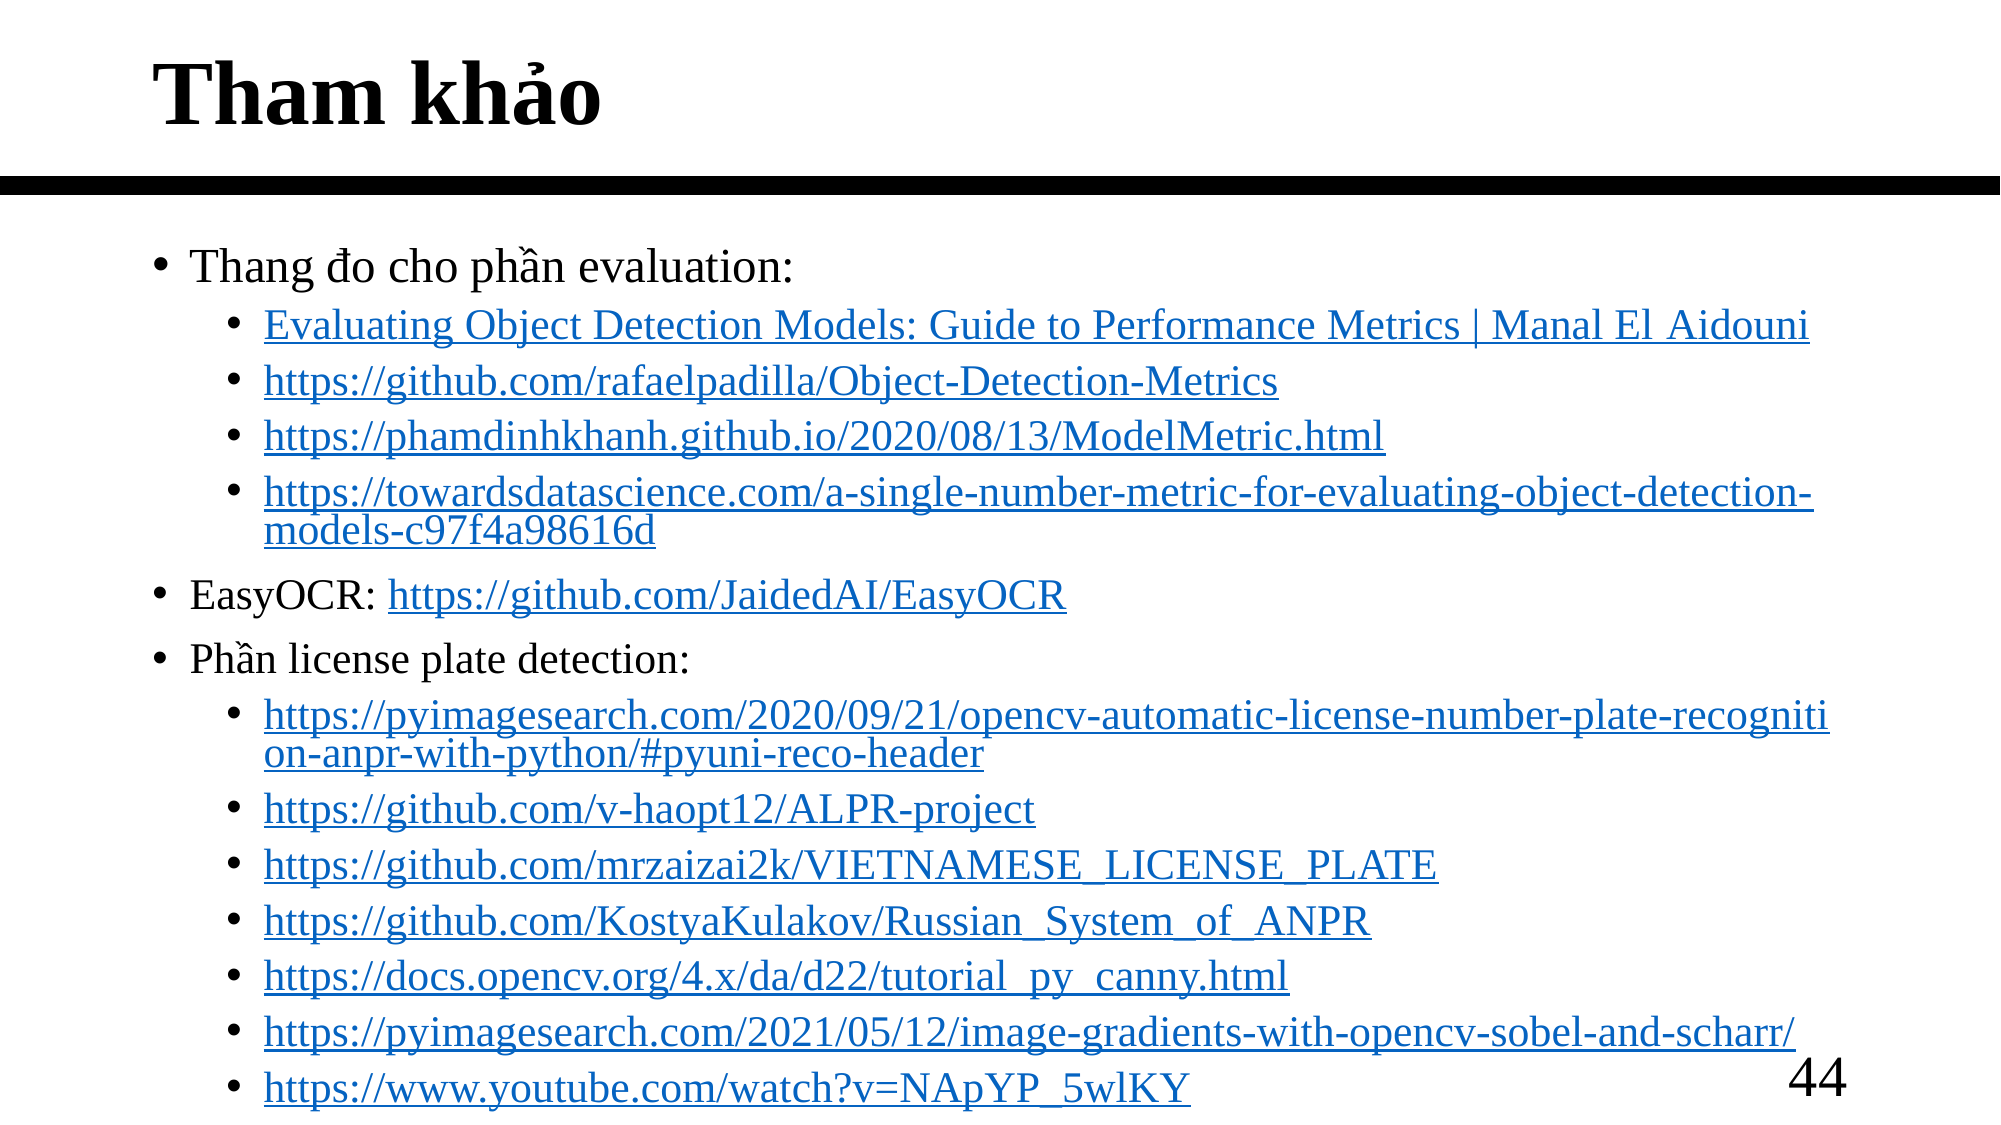

# Tham khảo
Thang đo cho phần evaluation:
Evaluating Object Detection Models: Guide to Performance Metrics | Manal El Aidouni
https://github.com/rafaelpadilla/Object-Detection-Metrics
https://phamdinhkhanh.github.io/2020/08/13/ModelMetric.html
https://towardsdatascience.com/a-single-number-metric-for-evaluating-object-detection-models-c97f4a98616d
EasyOCR: https://github.com/JaidedAI/EasyOCR
Phần license plate detection:
https://pyimagesearch.com/2020/09/21/opencv-automatic-license-number-plate-recognition-anpr-with-python/#pyuni-reco-header
https://github.com/v-haopt12/ALPR-project
https://github.com/mrzaizai2k/VIETNAMESE_LICENSE_PLATE
https://github.com/KostyaKulakov/Russian_System_of_ANPR
https://docs.opencv.org/4.x/da/d22/tutorial_py_canny.html
https://pyimagesearch.com/2021/05/12/image-gradients-with-opencv-sobel-and-scharr/
https://www.youtube.com/watch?v=NApYP_5wlKY
https://docs.opencv.org/4.x/d9/d61/tutorial_py_morphological_ops.html

44